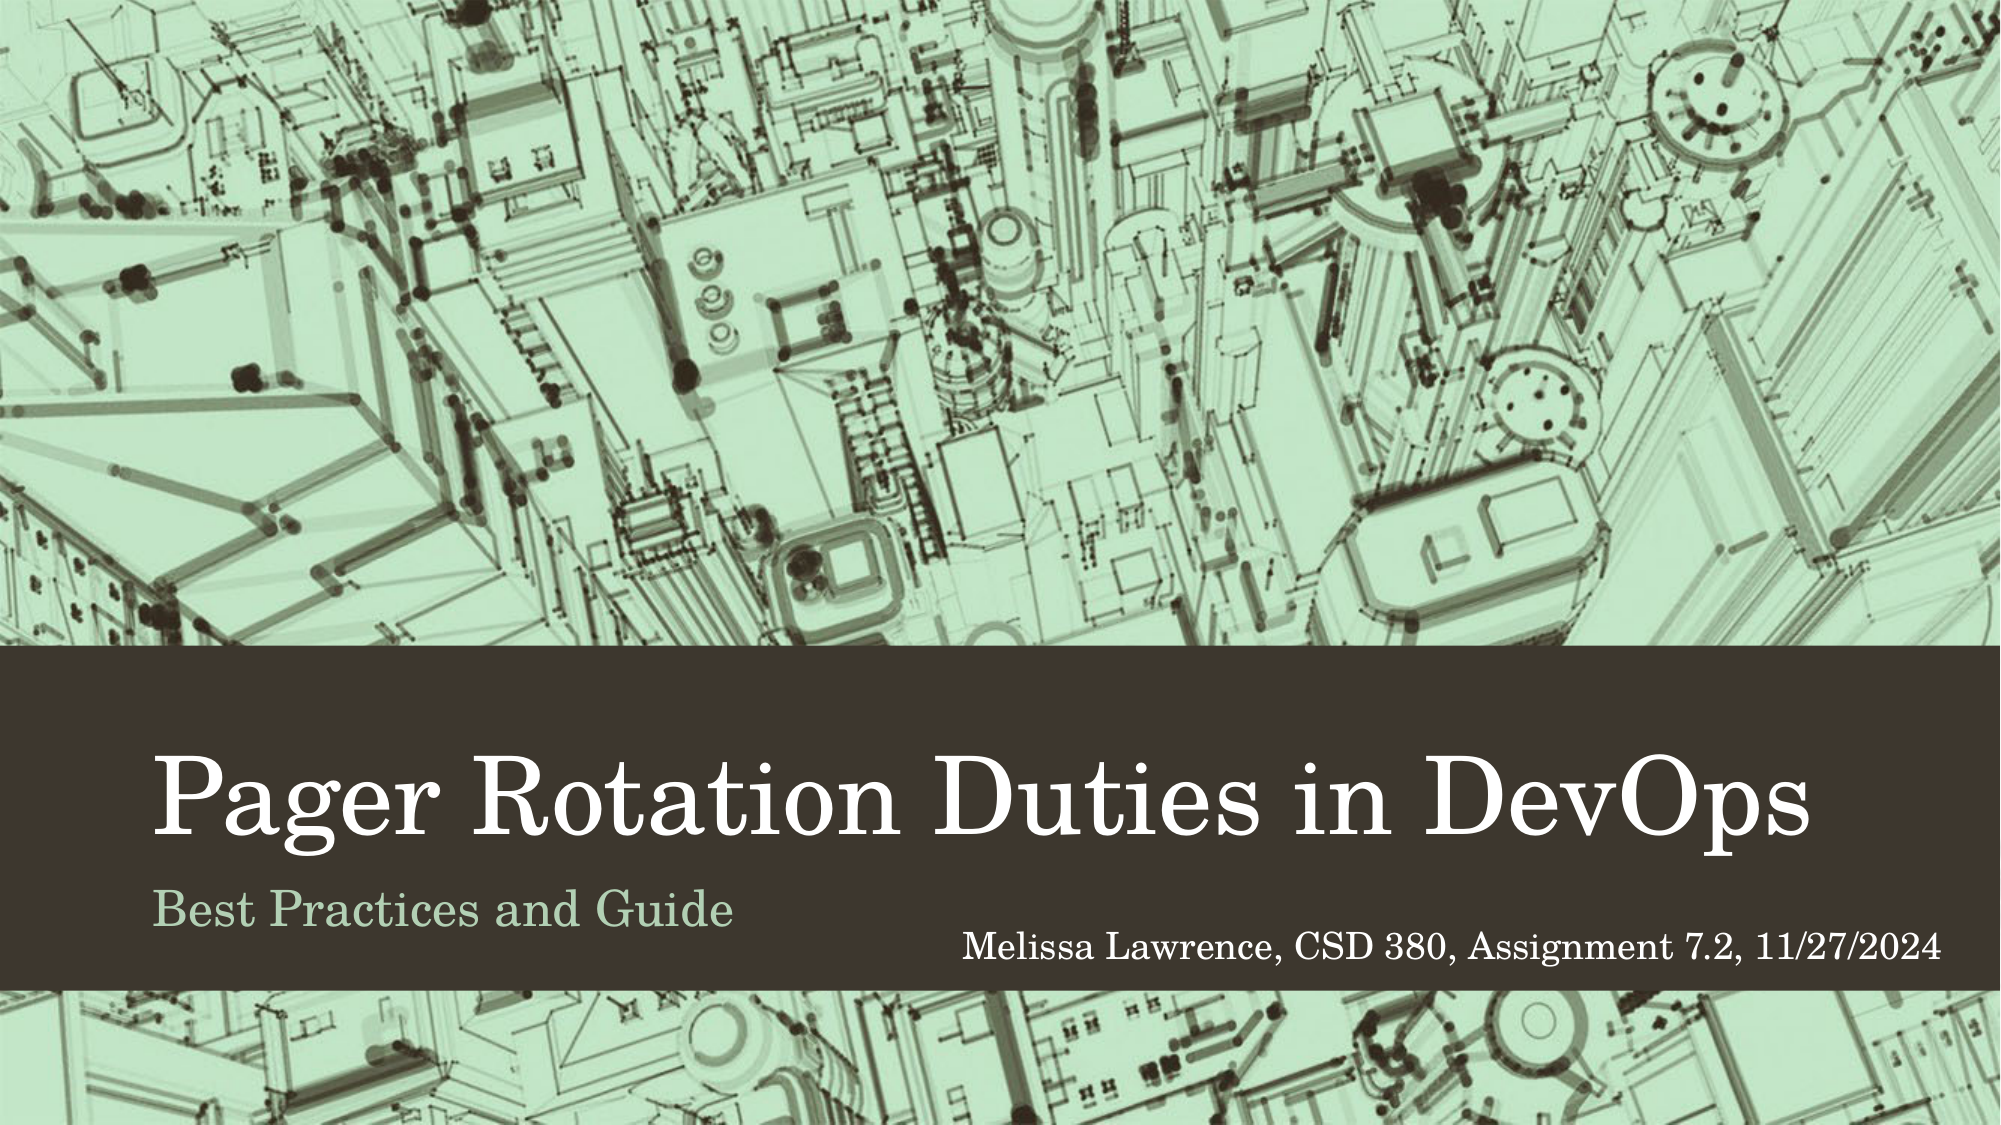

# Pager Rotation Duties in DevOps
Best Practices and Guide
Melissa Lawrence, CSD 380, Assignment 7.2, 11/27/2024